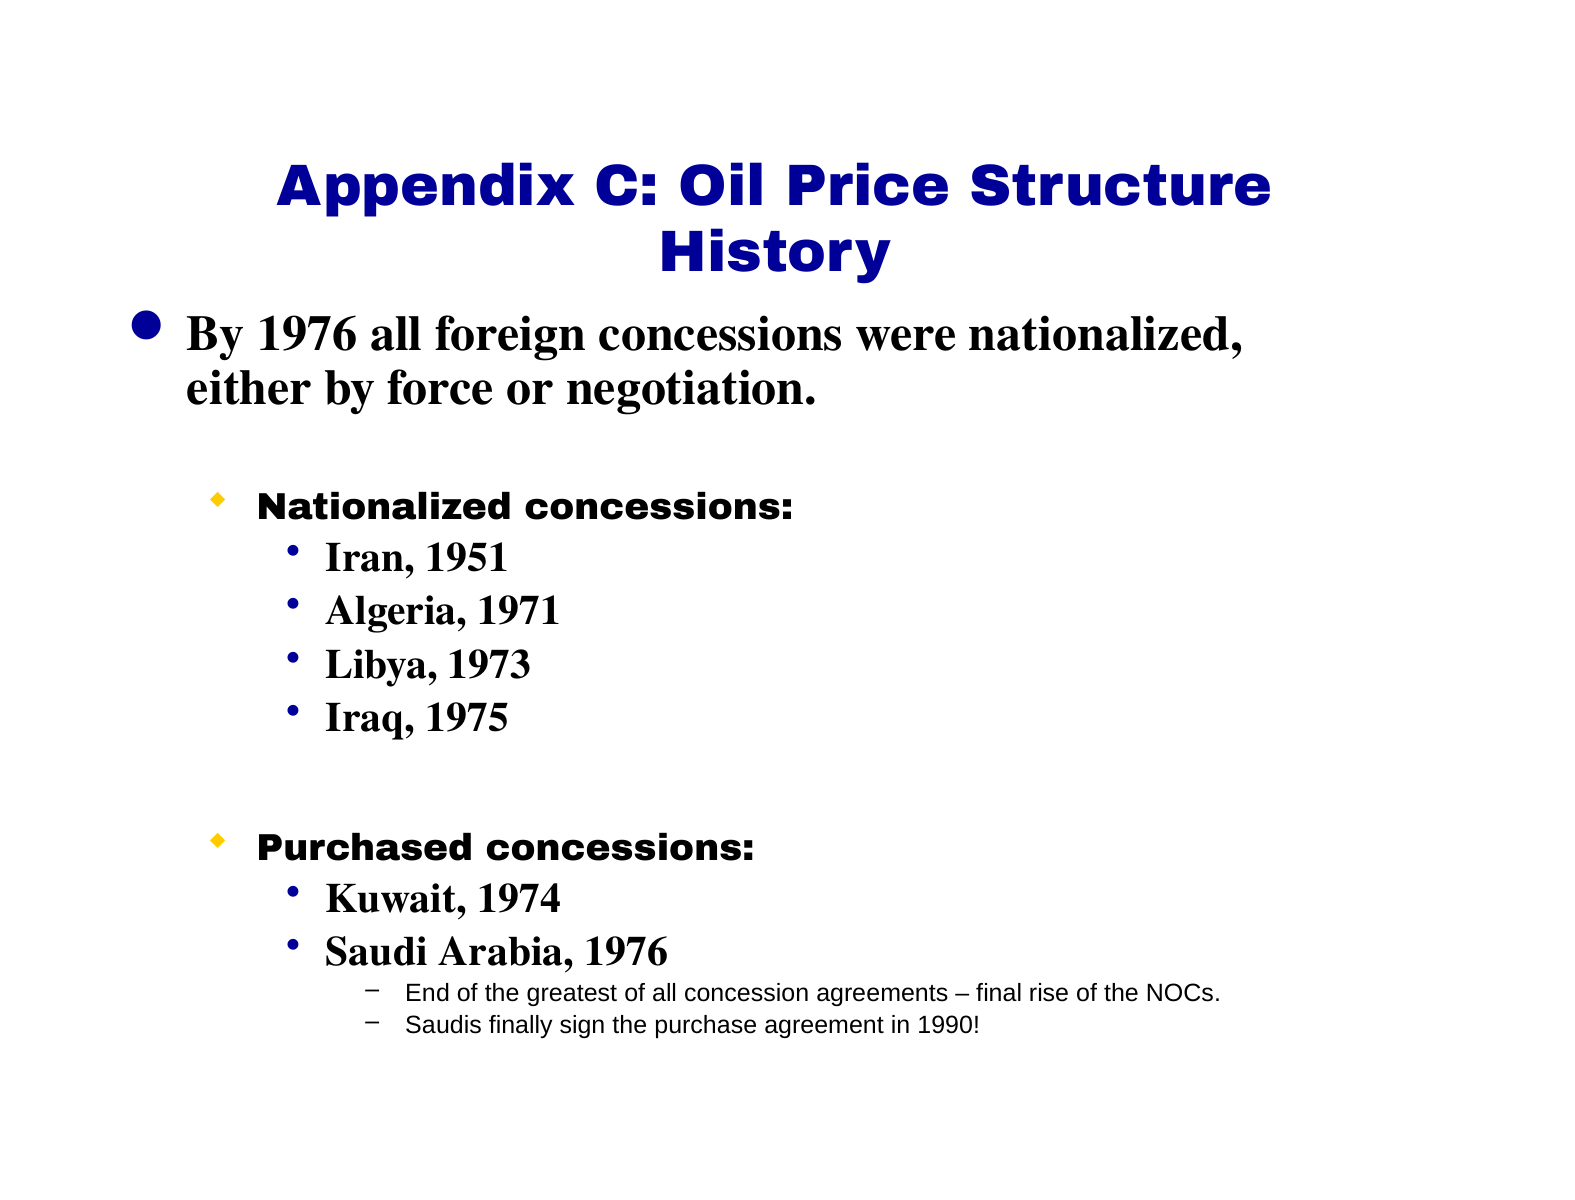

Appendix C: Oil Price Structure History
By 1976 all foreign concessions were nationalized, either by force or negotiation.

Nationalized concessions:
Iran, 1951
Algeria, 1971
Libya, 1973
Iraq, 1975

Purchased concessions:
Kuwait, 1974
Saudi Arabia, 1976
End of the greatest of all concession agreements – final rise of the NOCs.
Saudis finally sign the purchase agreement in 1990!